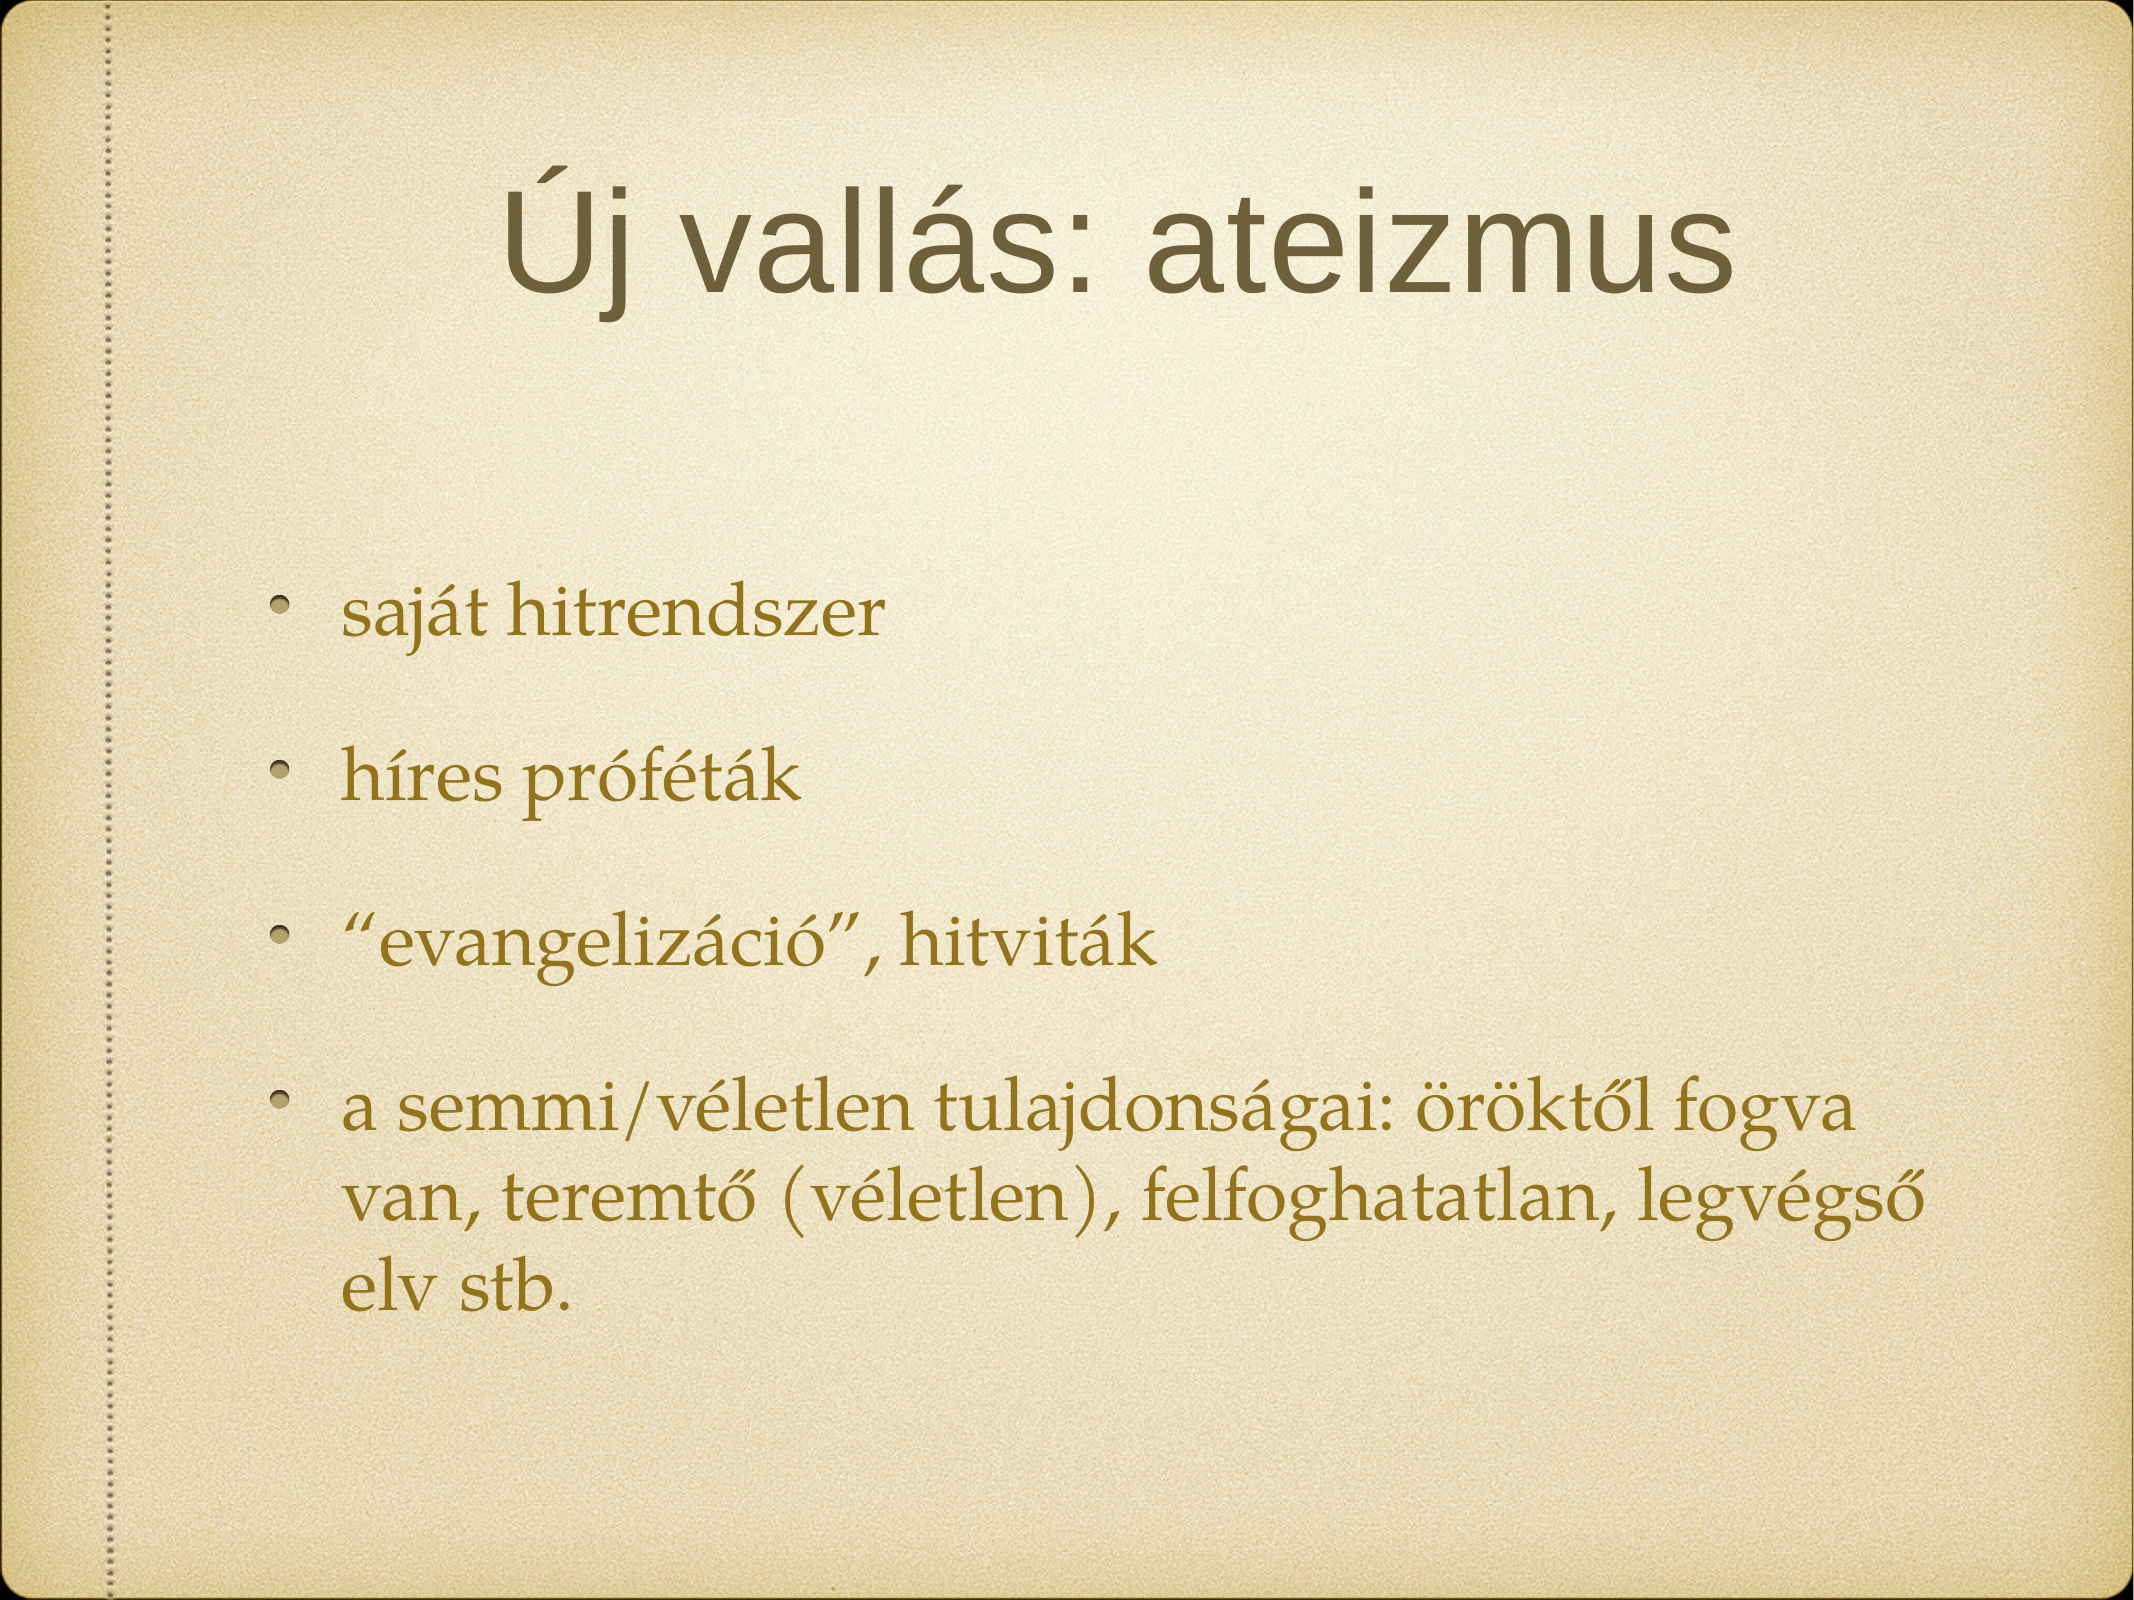

# Új vallás: ateizmus
saját hitrendszer
híres próféták
“evangelizáció”, hitviták
a semmi/véletlen tulajdonságai: öröktől fogva van, teremtő (véletlen), felfoghatatlan, legvégső elv stb.